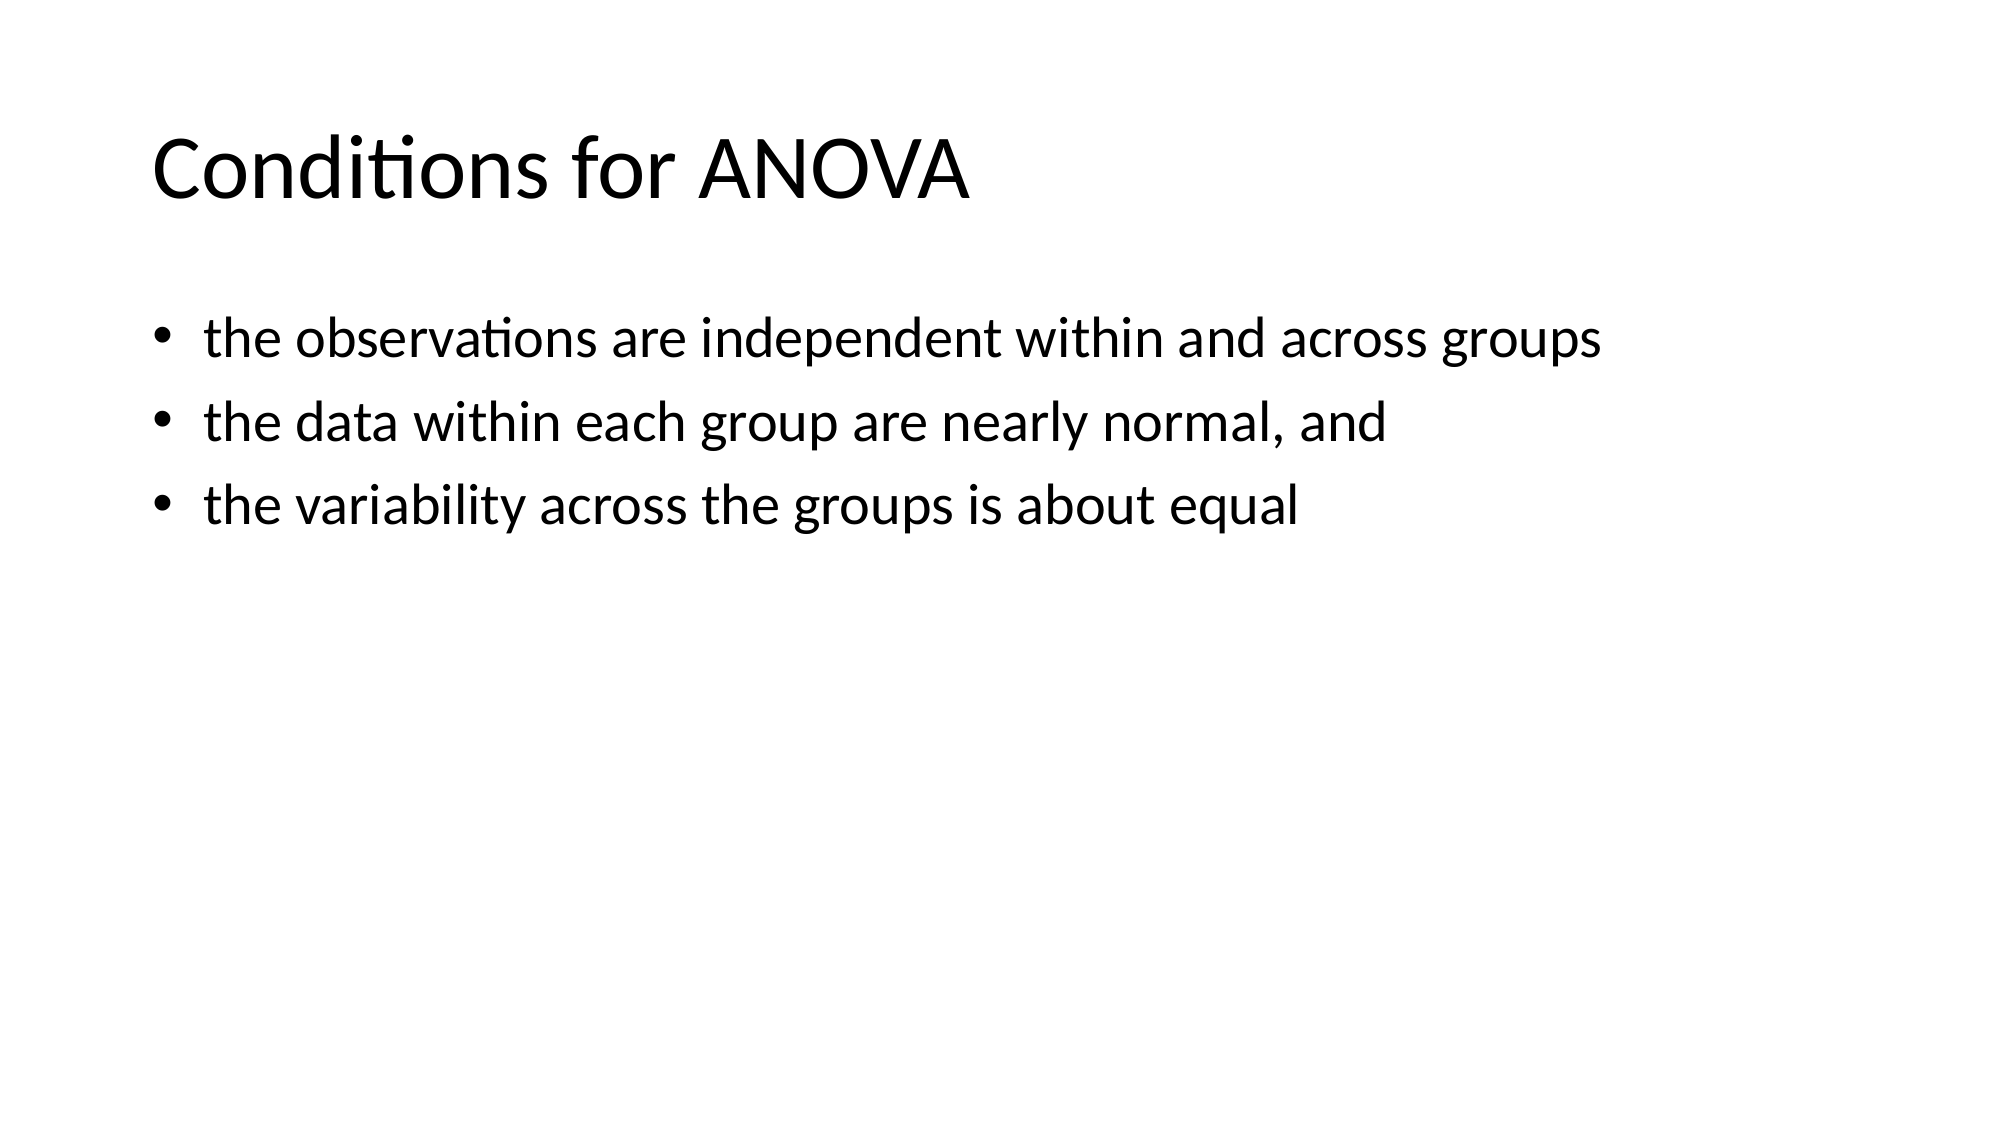

# Conditions for ANOVA
 the observations are independent within and across groups
 the data within each group are nearly normal, and
 the variability across the groups is about equal